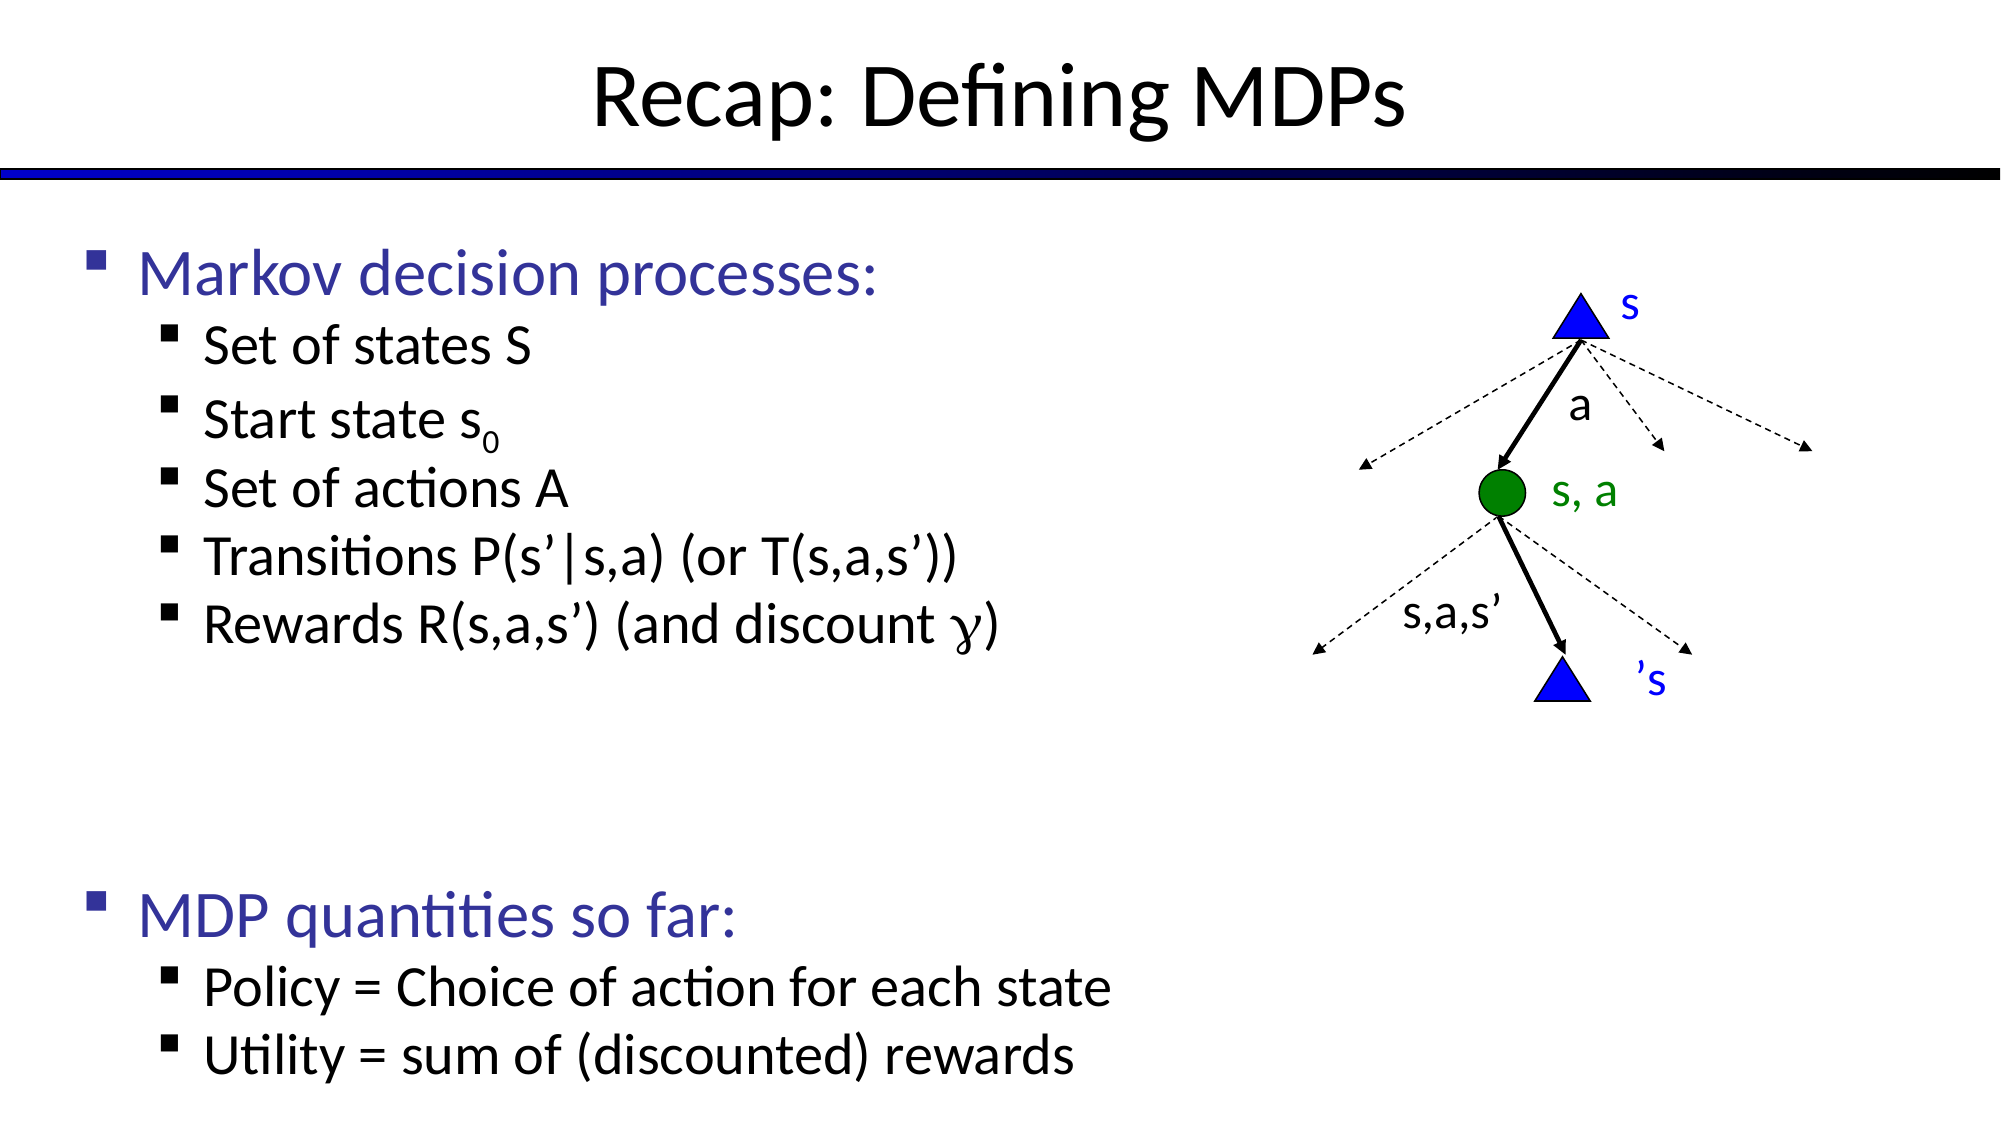

# Recap: Defining MDPs
Markov decision processes:
Set of states S
Start state s0
Set of actions A
Transitions P(s’|s,a) (or T(s,a,s’))
Rewards R(s,a,s’) (and discount γ)

MDP quantities so far:
Policy = Choice of action for each state
Utility = sum of (discounted) rewards
s

a
s, a

s,a,s’
s’